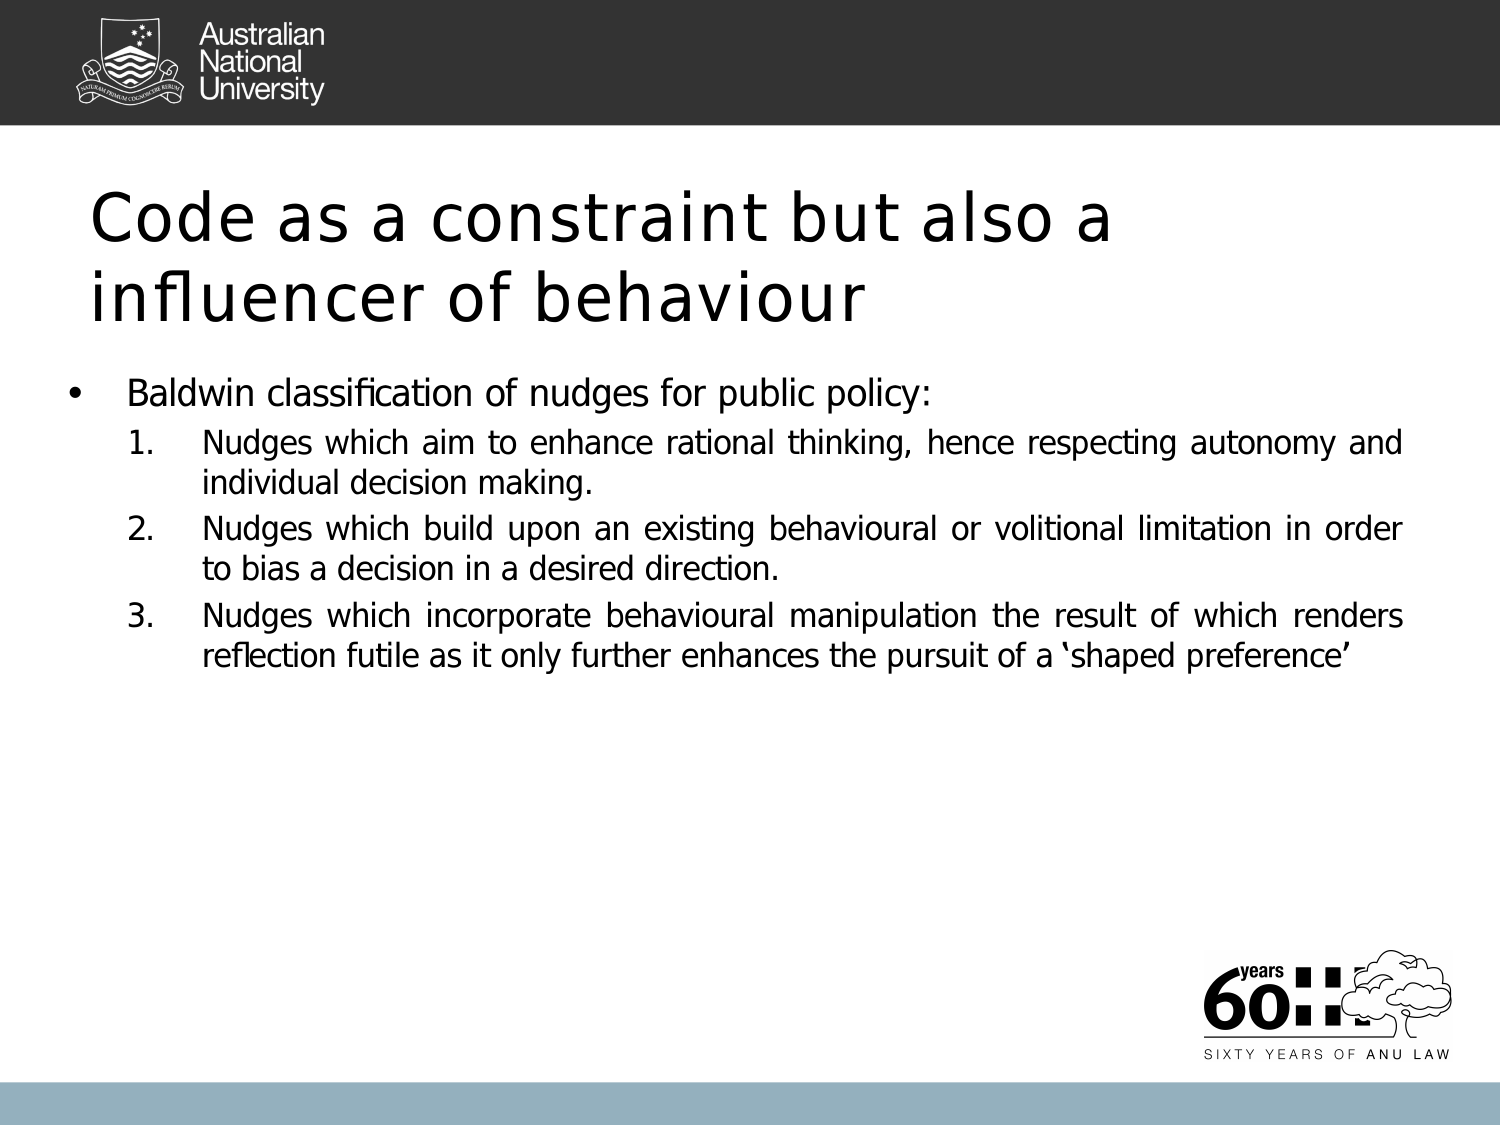

# Code as a constraint but also a influencer of behaviour
Baldwin classification of nudges for public policy:
Nudges which aim to enhance rational thinking, hence respecting autonomy and individual decision making.
Nudges which build upon an existing behavioural or volitional limitation in order to bias a decision in a desired direction.
Nudges which incorporate behavioural manipulation the result of which renders reflection futile as it only further enhances the pursuit of a ‘shaped preference’